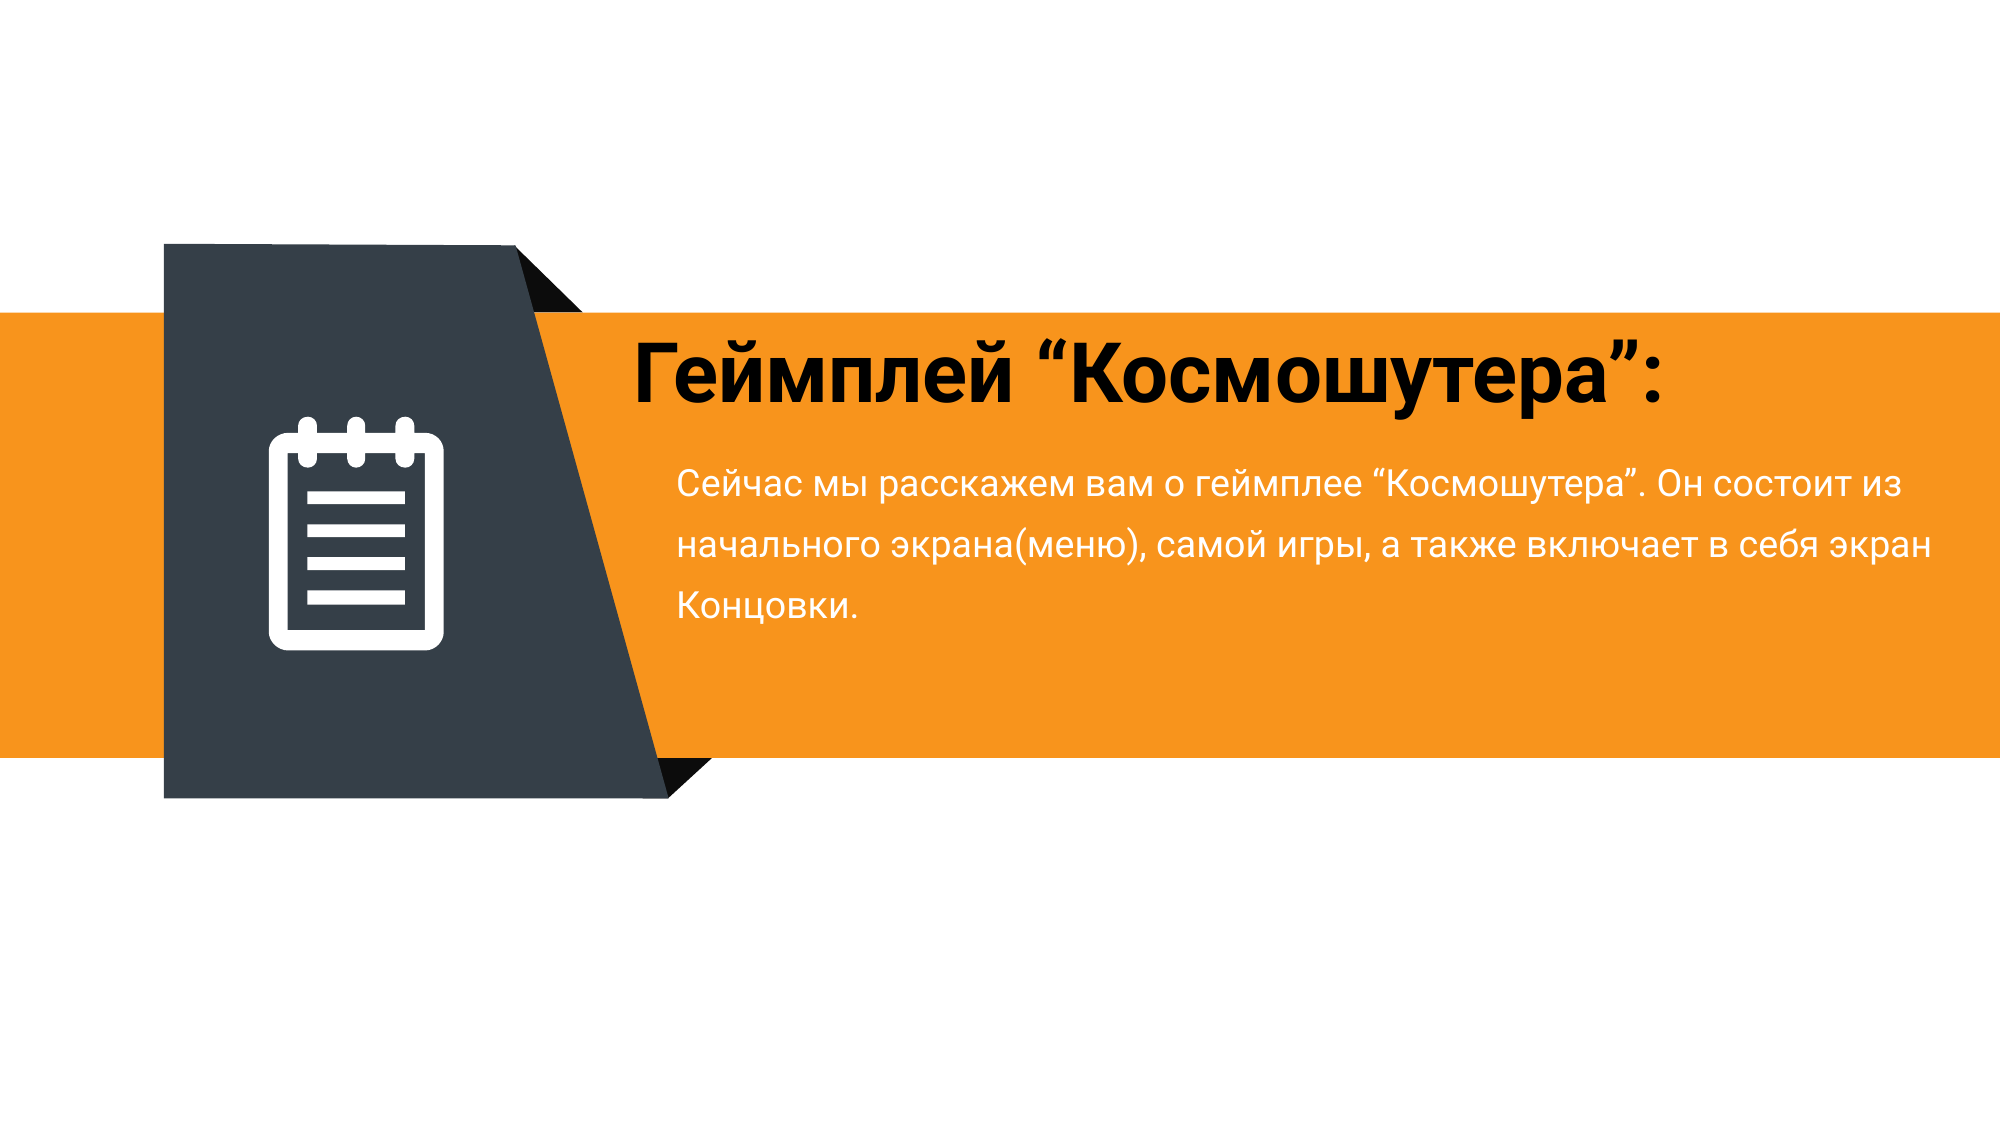

# Геймплей “Космошутера”:

Сейчас мы расскажем вам о геймплее “Космошутера”. Он состоит из
начального экрана(меню), самой игры, а также включает в себя экран
Концовки.